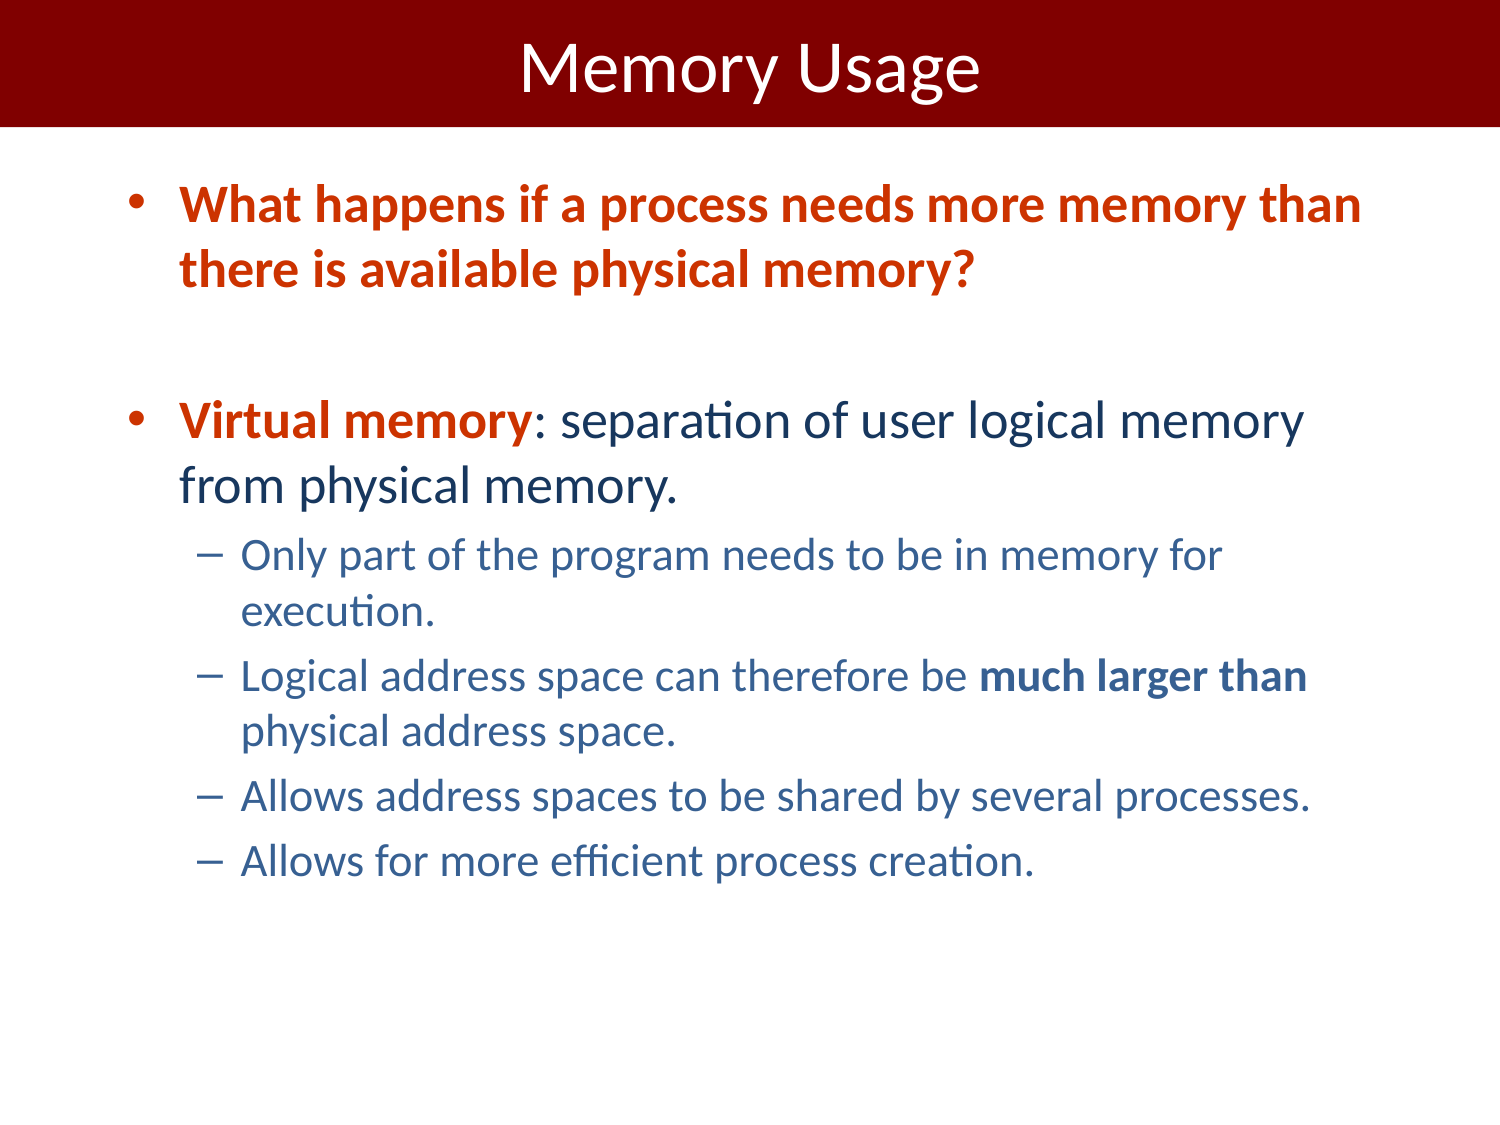

# Memory Usage
What happens if a process needs more memory than there is available physical memory?

Virtual memory: separation of user logical memory from physical memory.
Only part of the program needs to be in memory for execution.
Logical address space can therefore be much larger than physical address space.
Allows address spaces to be shared by several processes.
Allows for more efficient process creation.